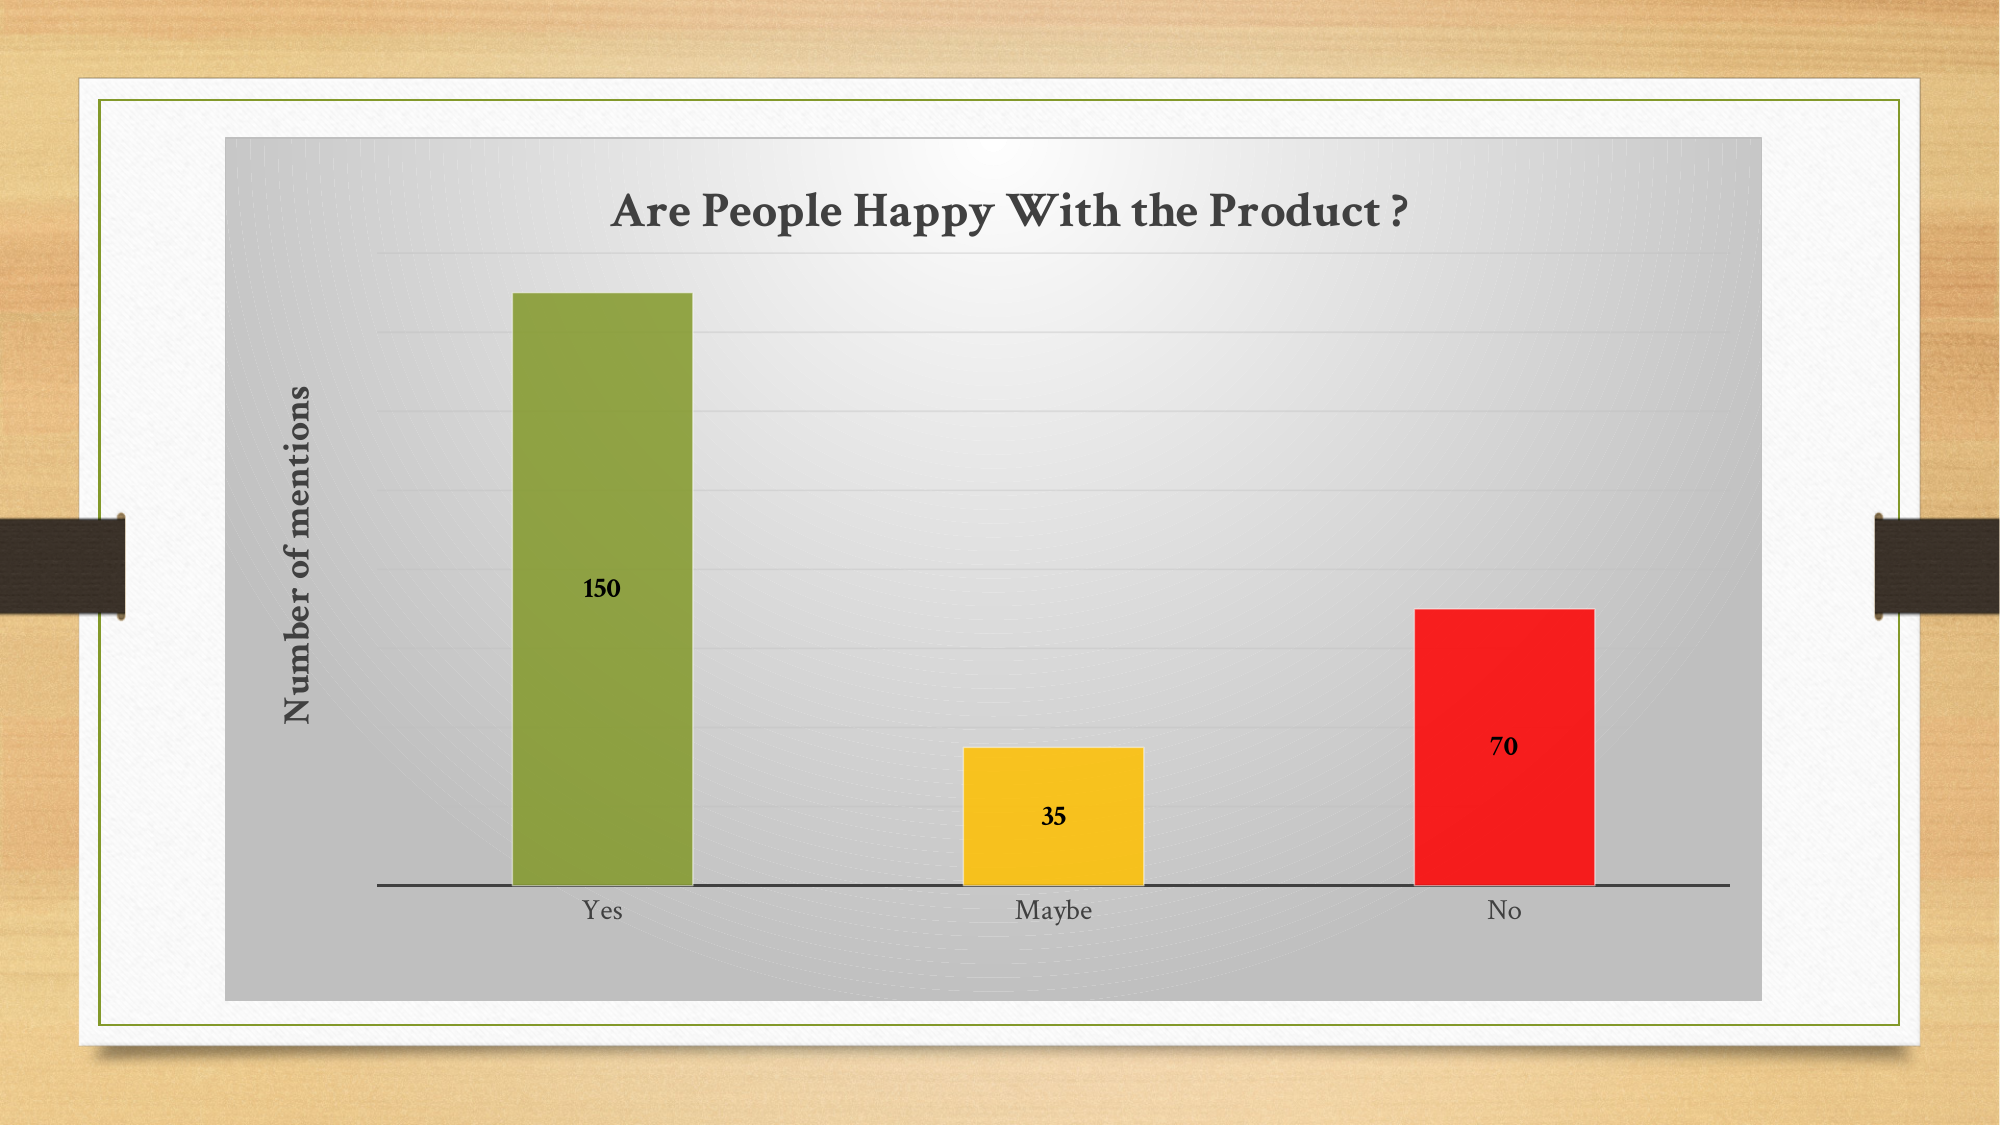

### Chart: Are People Happy With the Product ?

| Category | Product |
|---|---|
| Yes | 150.0 |
| Maybe | 35.0 |
| No | 70.0 |